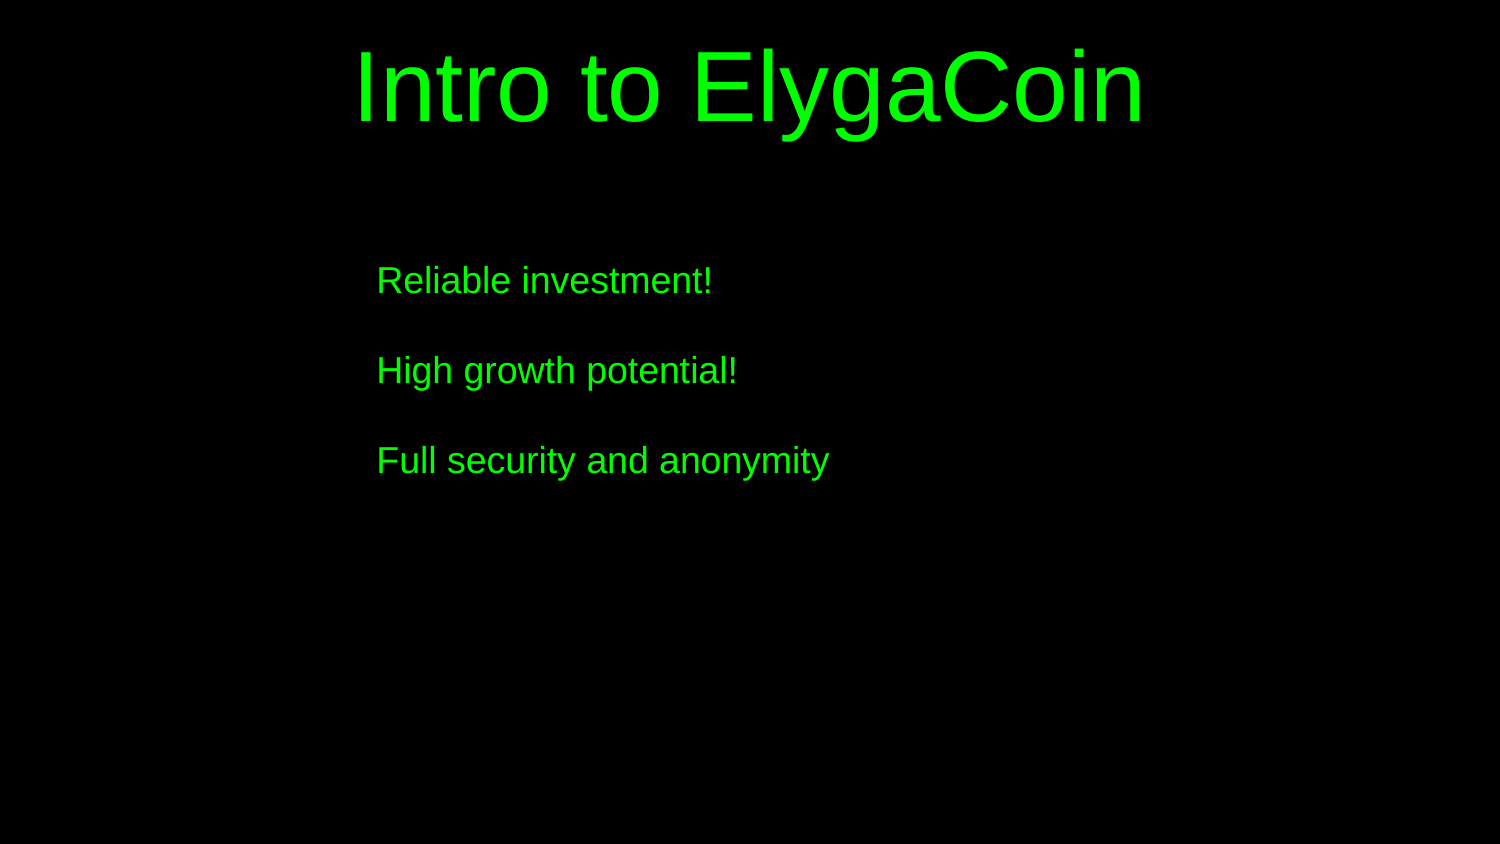

Intro to ElygaCoin

Reliable investment!

High growth potential!

Full security and anonymity